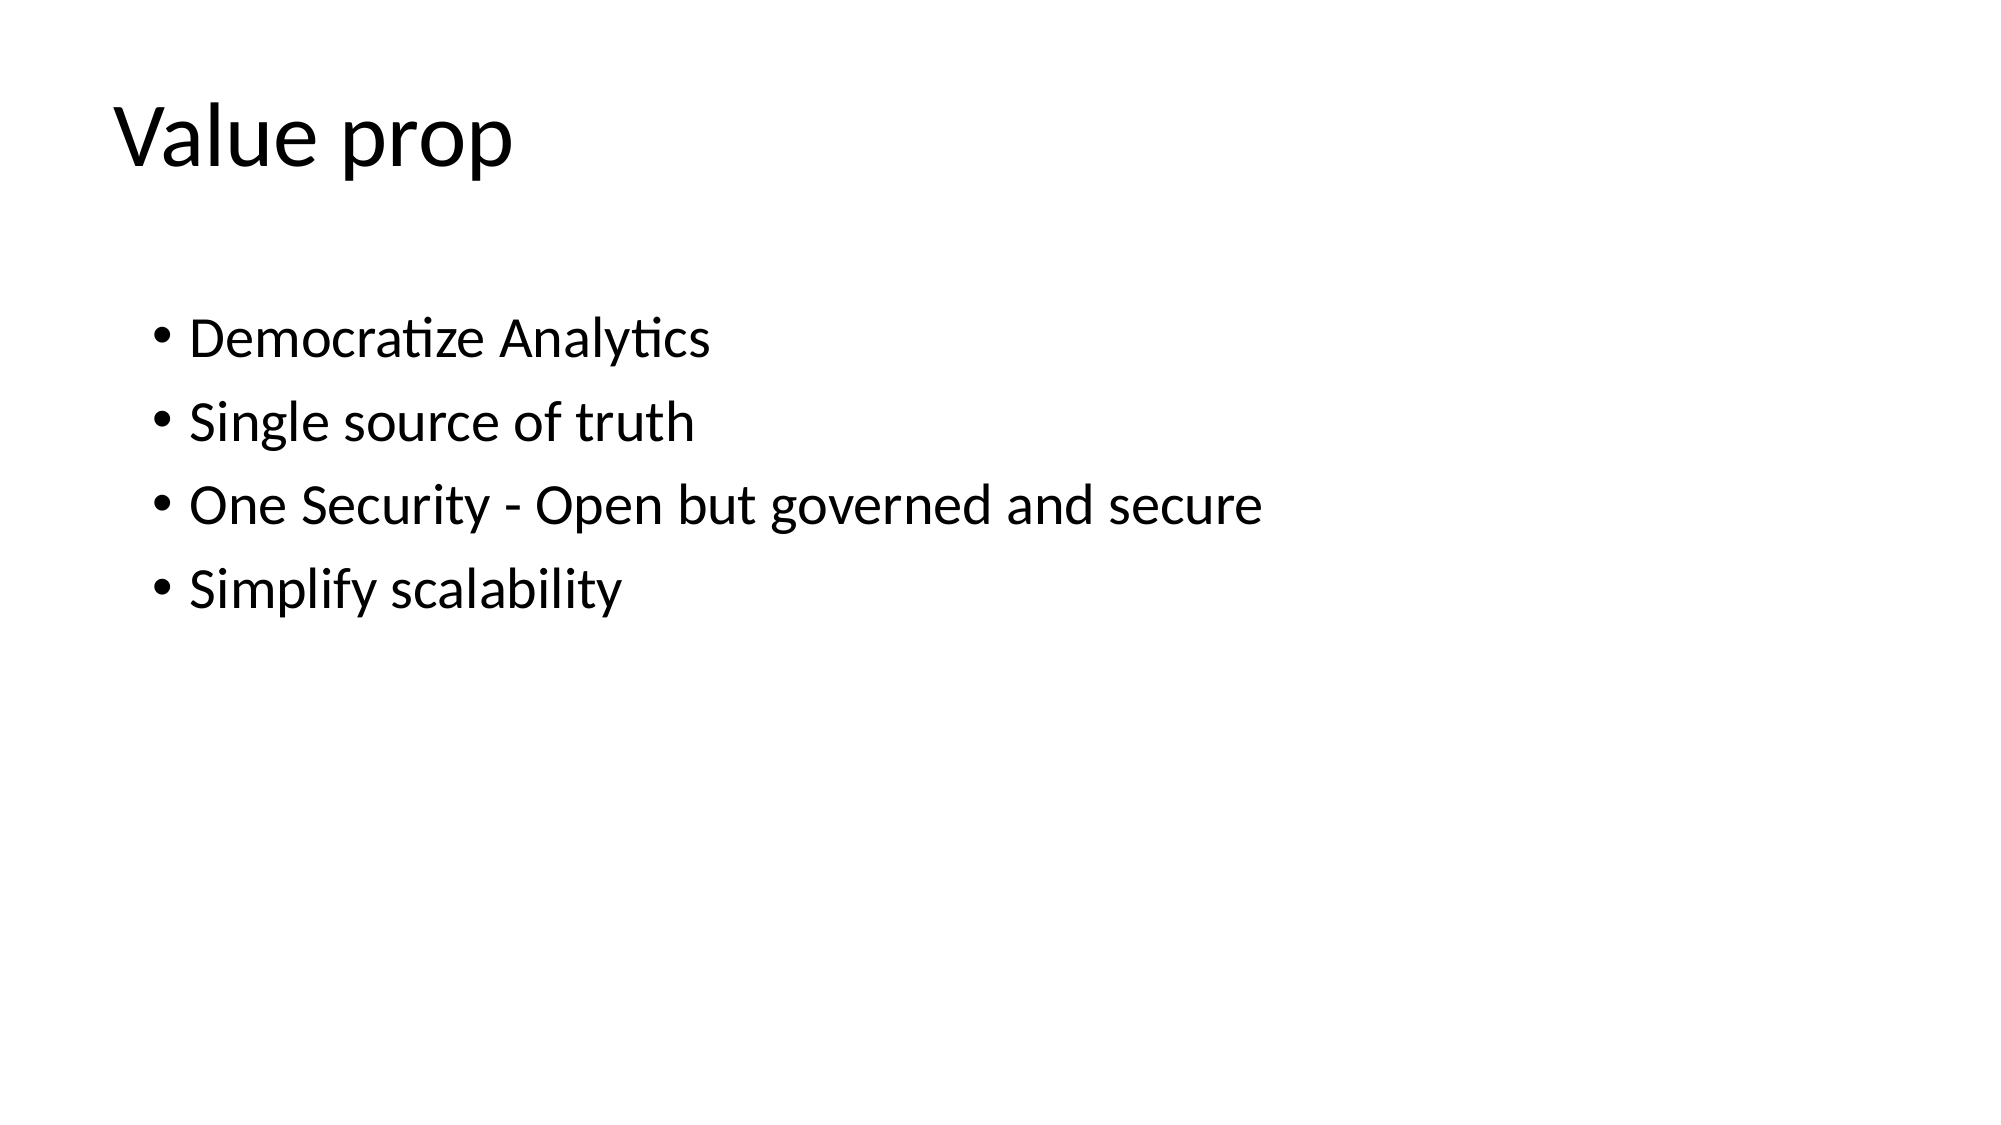

# Value prop
Democratize Analytics
Single source of truth
One Security - Open but governed and secure
Simplify scalability